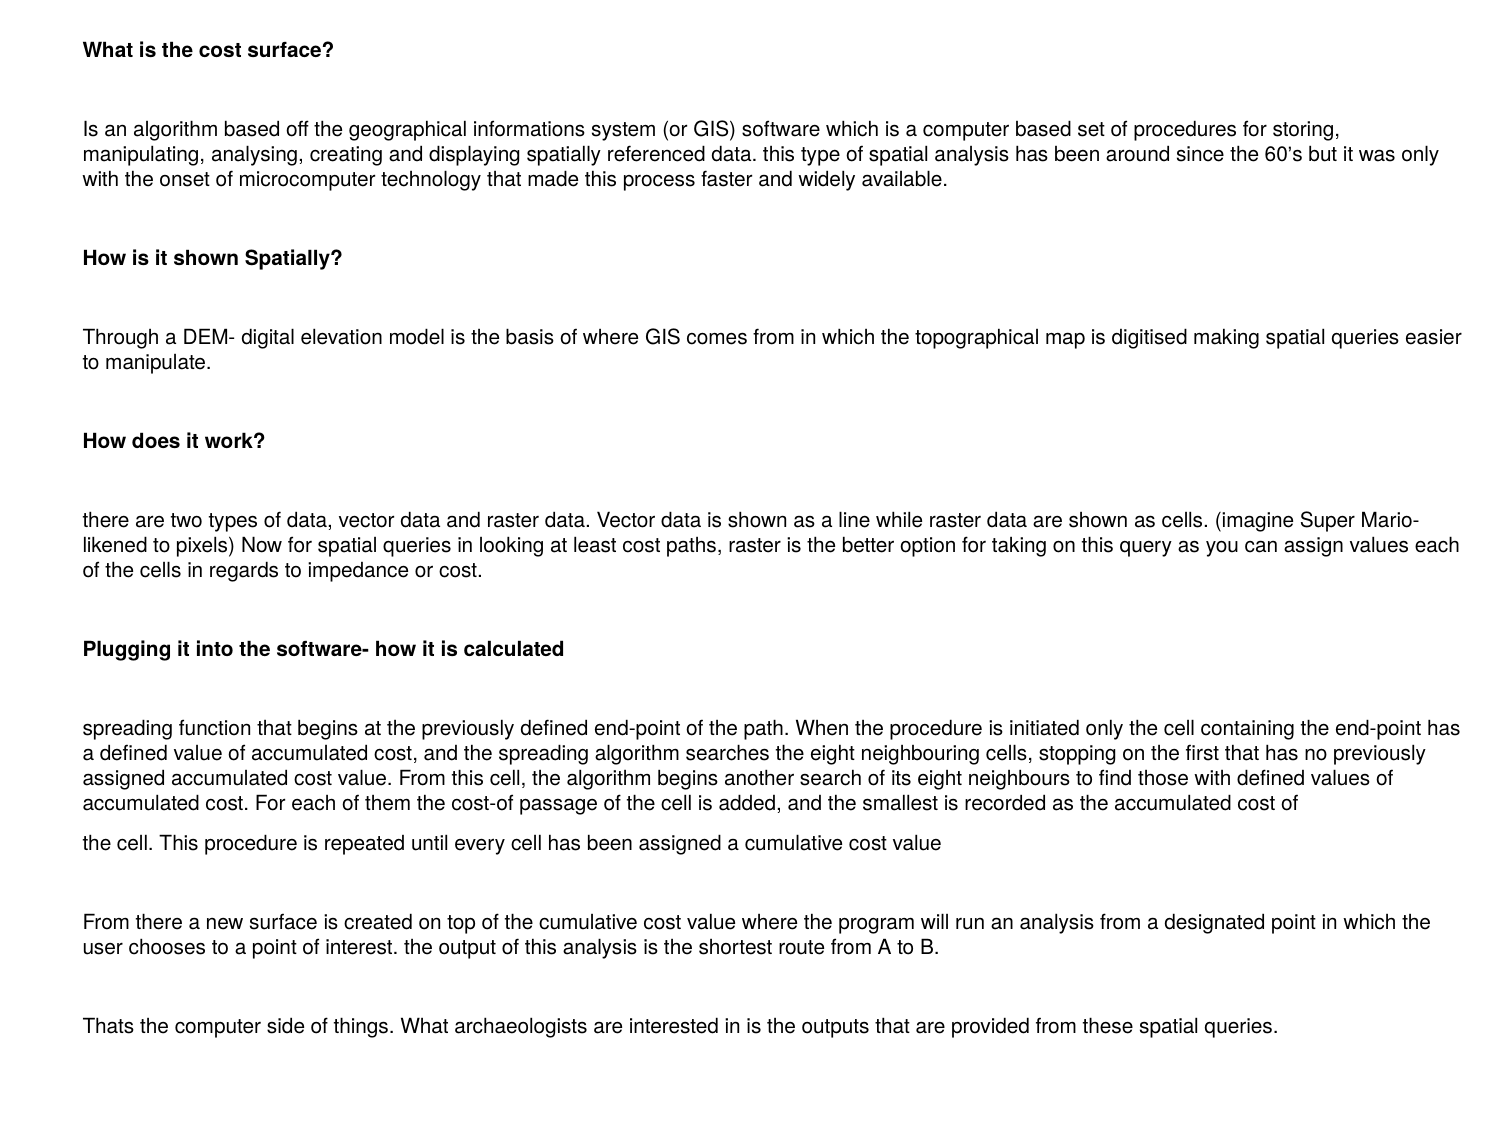

What is the cost surface?

Is an algorithm based off the geographical informations system (or GIS) software which is a computer based set of procedures for storing, manipulating, analysing, creating and displaying spatially referenced data. this type of spatial analysis has been around since the 60’s but it was only with the onset of microcomputer technology that made this process faster and widely available.

How is it shown Spatially?

Through a DEM- digital elevation model is the basis of where GIS comes from in which the topographical map is digitised making spatial queries easier to manipulate.

How does it work?

there are two types of data, vector data and raster data. Vector data is shown as a line while raster data are shown as cells. (imagine Super Mario- likened to pixels) Now for spatial queries in looking at least cost paths, raster is the better option for taking on this query as you can assign values each of the cells in regards to impedance or cost.

Plugging it into the software- how it is calculated

spreading function that begins at the previously defined end-point of the path. When the procedure is initiated only the cell containing the end-point has a defined value of accumulated cost, and the spreading algorithm searches the eight neighbouring cells, stopping on the first that has no previously assigned accumulated cost value. From this cell, the algorithm begins another search of its eight neighbours to find those with defined values of accumulated cost. For each of them the cost-of passage of the cell is added, and the smallest is recorded as the accumulated cost of
the cell. This procedure is repeated until every cell has been assigned a cumulative cost value

From there a new surface is created on top of the cumulative cost value where the program will run an analysis from a designated point in which the user chooses to a point of interest. the output of this analysis is the shortest route from A to B.

Thats the computer side of things. What archaeologists are interested in is the outputs that are provided from these spatial queries.